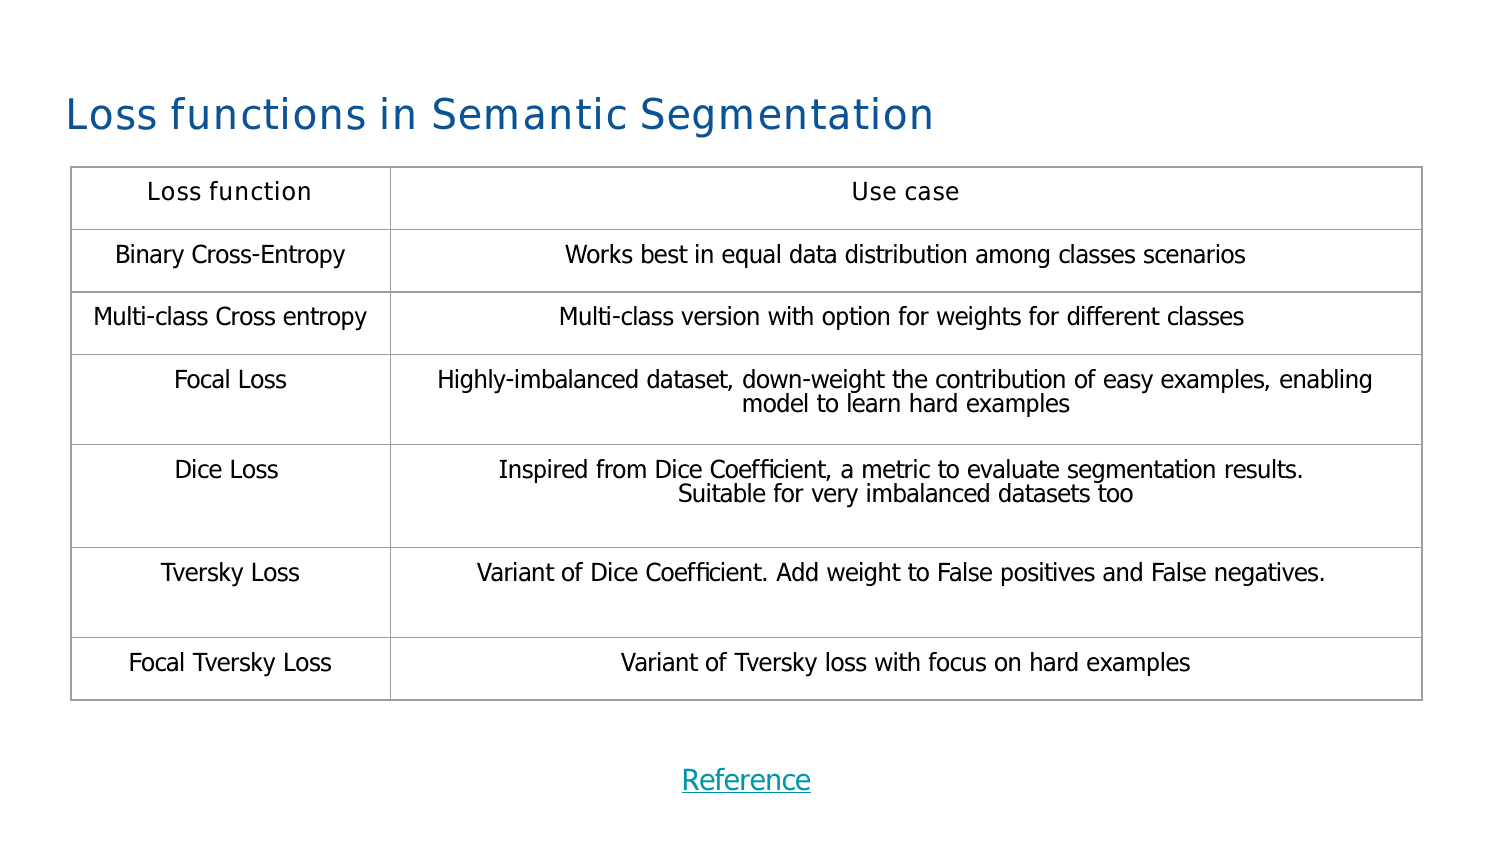

# Loss functions in Semantic Segmentation
| Loss function | Use case |
| --- | --- |
| Binary Cross-Entropy | Works best in equal data distribution among classes scenarios |
| Multi-class Cross entropy | Multi-class version with option for weights for different classes |
| Focal Loss | Highly-imbalanced dataset, down-weight the contribution of easy examples, enabling model to learn hard examples |
| Dice Loss | Inspired from Dice Coefficient, a metric to evaluate segmentation results. Suitable for very imbalanced datasets too |
| Tversky Loss | Variant of Dice Coefficient. Add weight to False positives and False negatives. |
| Focal Tversky Loss | Variant of Tversky loss with focus on hard examples |
Reference